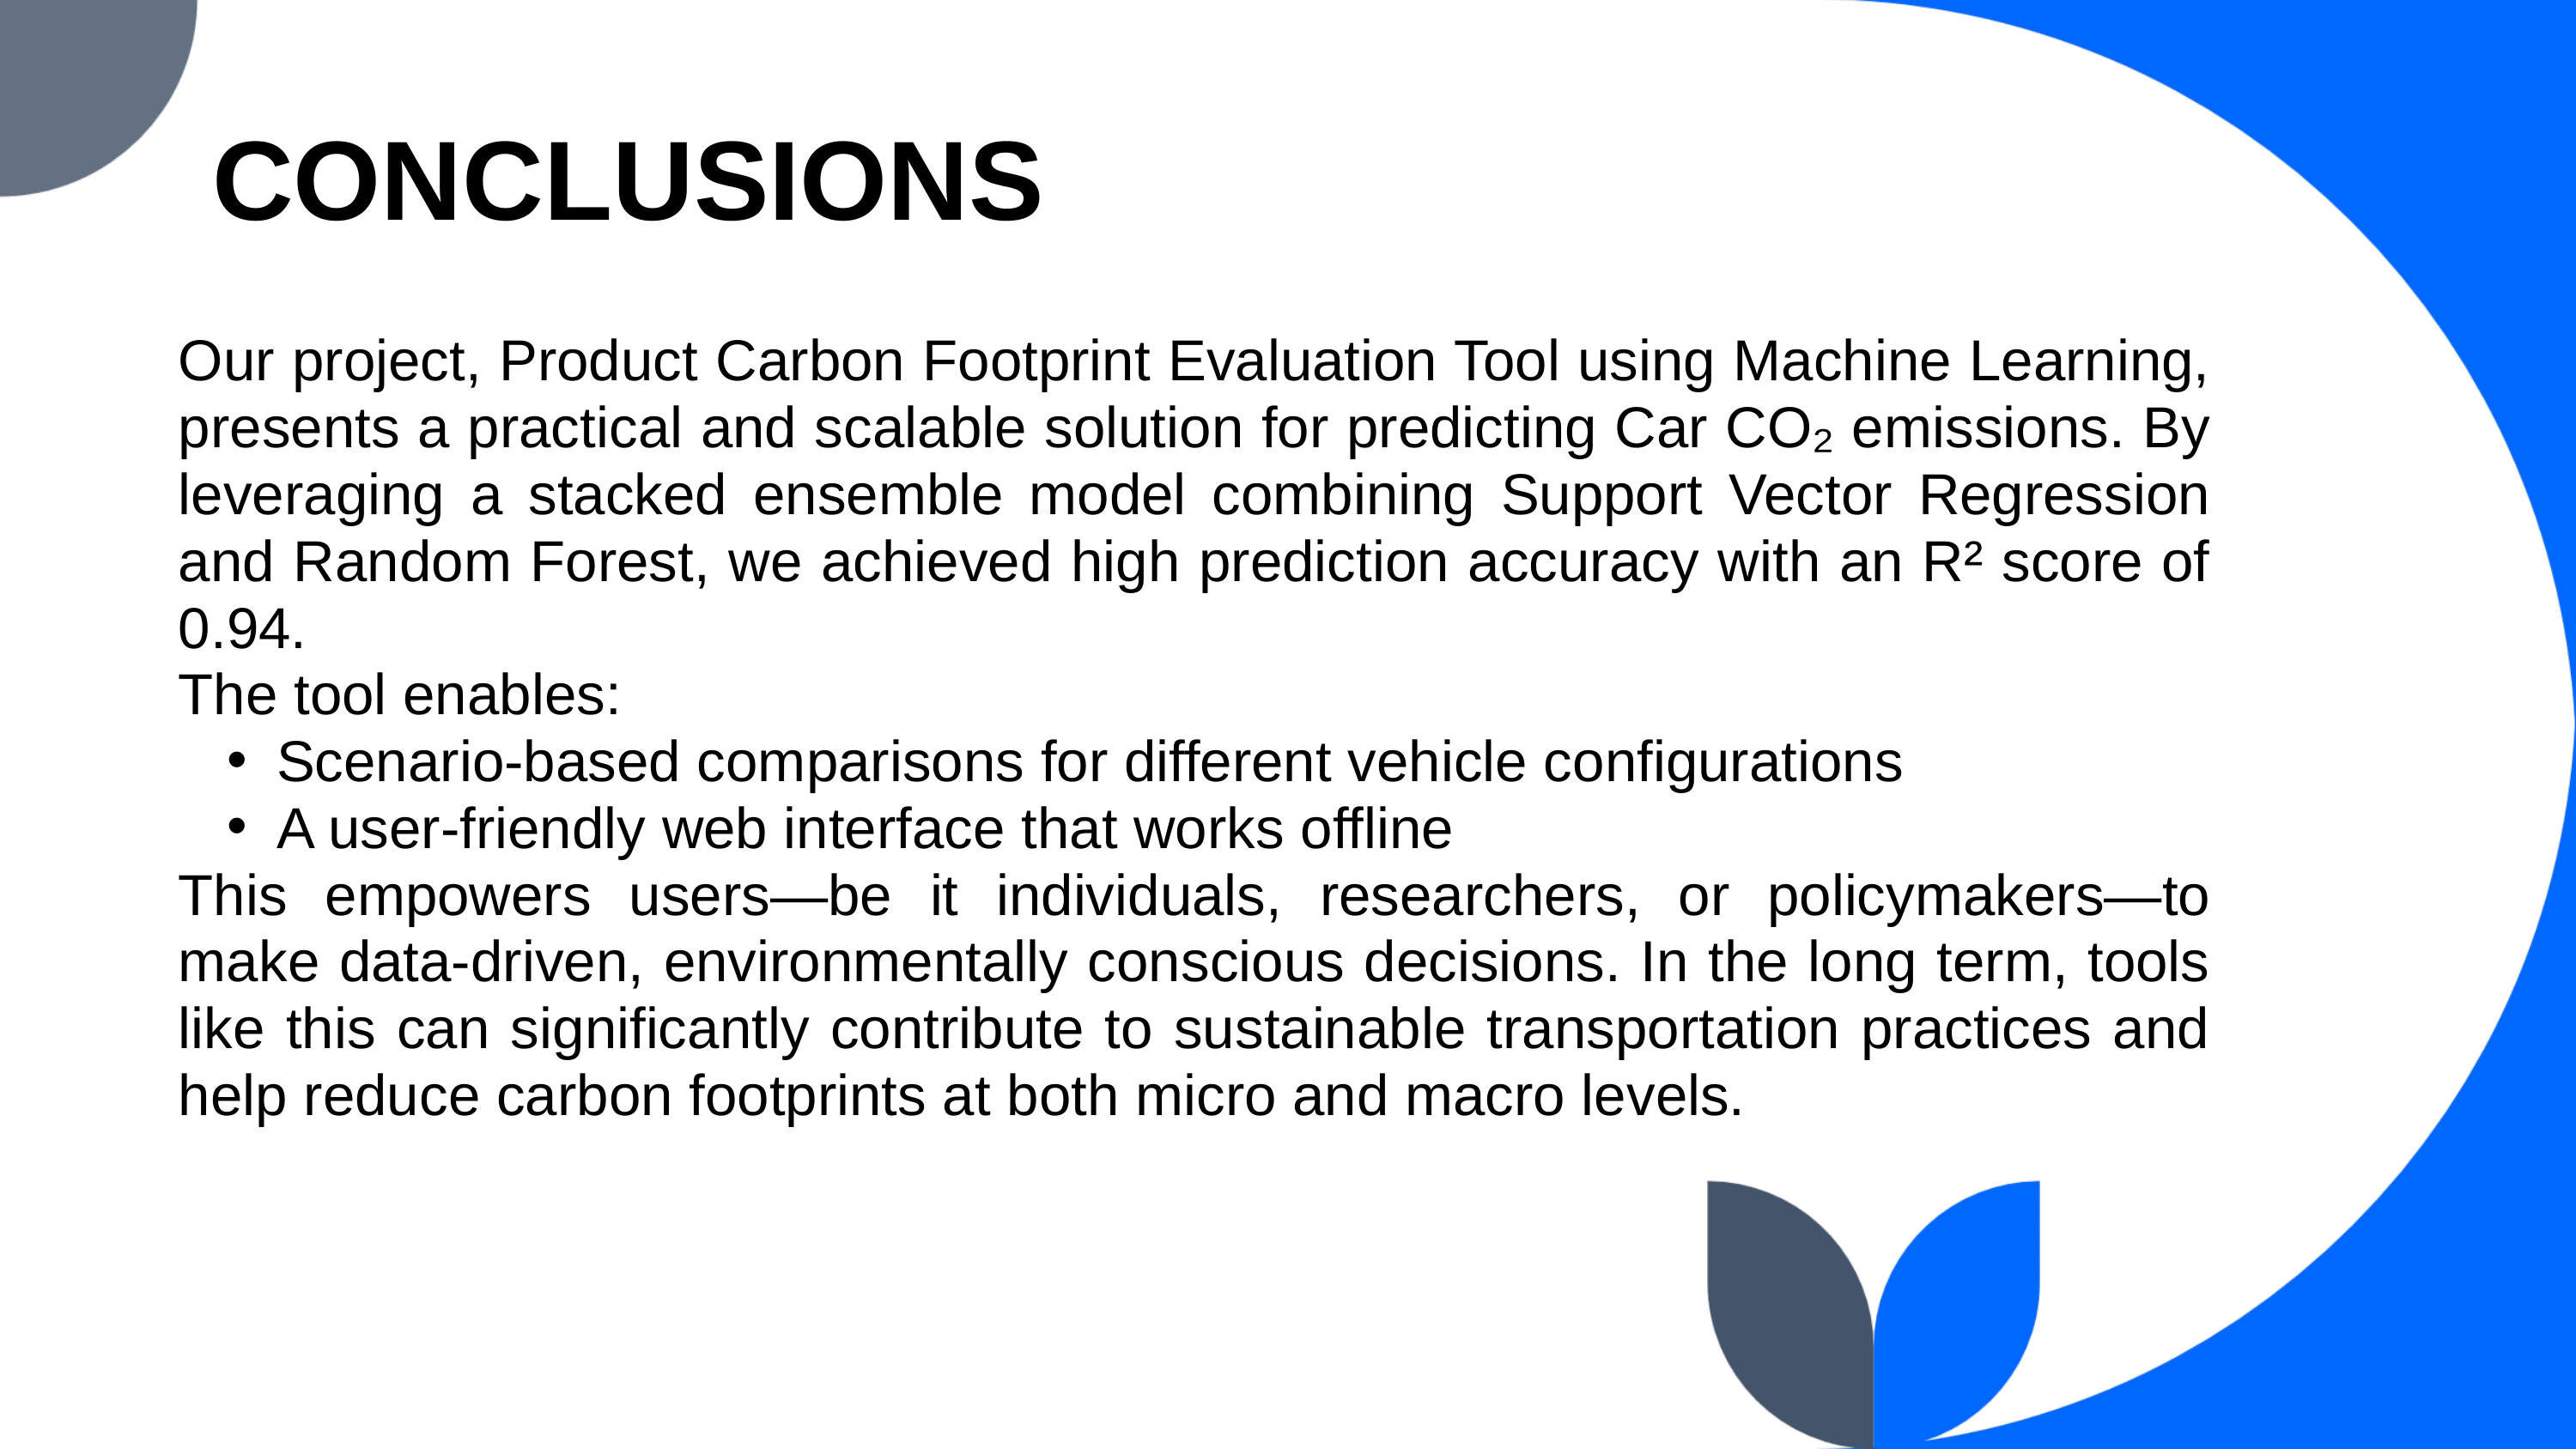

CONCLUSIONS
Our project, Product Carbon Footprint Evaluation Tool using Machine Learning, presents a practical and scalable solution for predicting Car CO₂ emissions. By leveraging a stacked ensemble model combining Support Vector Regression and Random Forest, we achieved high prediction accuracy with an R² score of 0.94.
The tool enables:
Scenario-based comparisons for different vehicle configurations
A user-friendly web interface that works offline
This empowers users—be it individuals, researchers, or policymakers—to make data-driven, environmentally conscious decisions. In the long term, tools like this can significantly contribute to sustainable transportation practices and help reduce carbon footprints at both micro and macro levels.